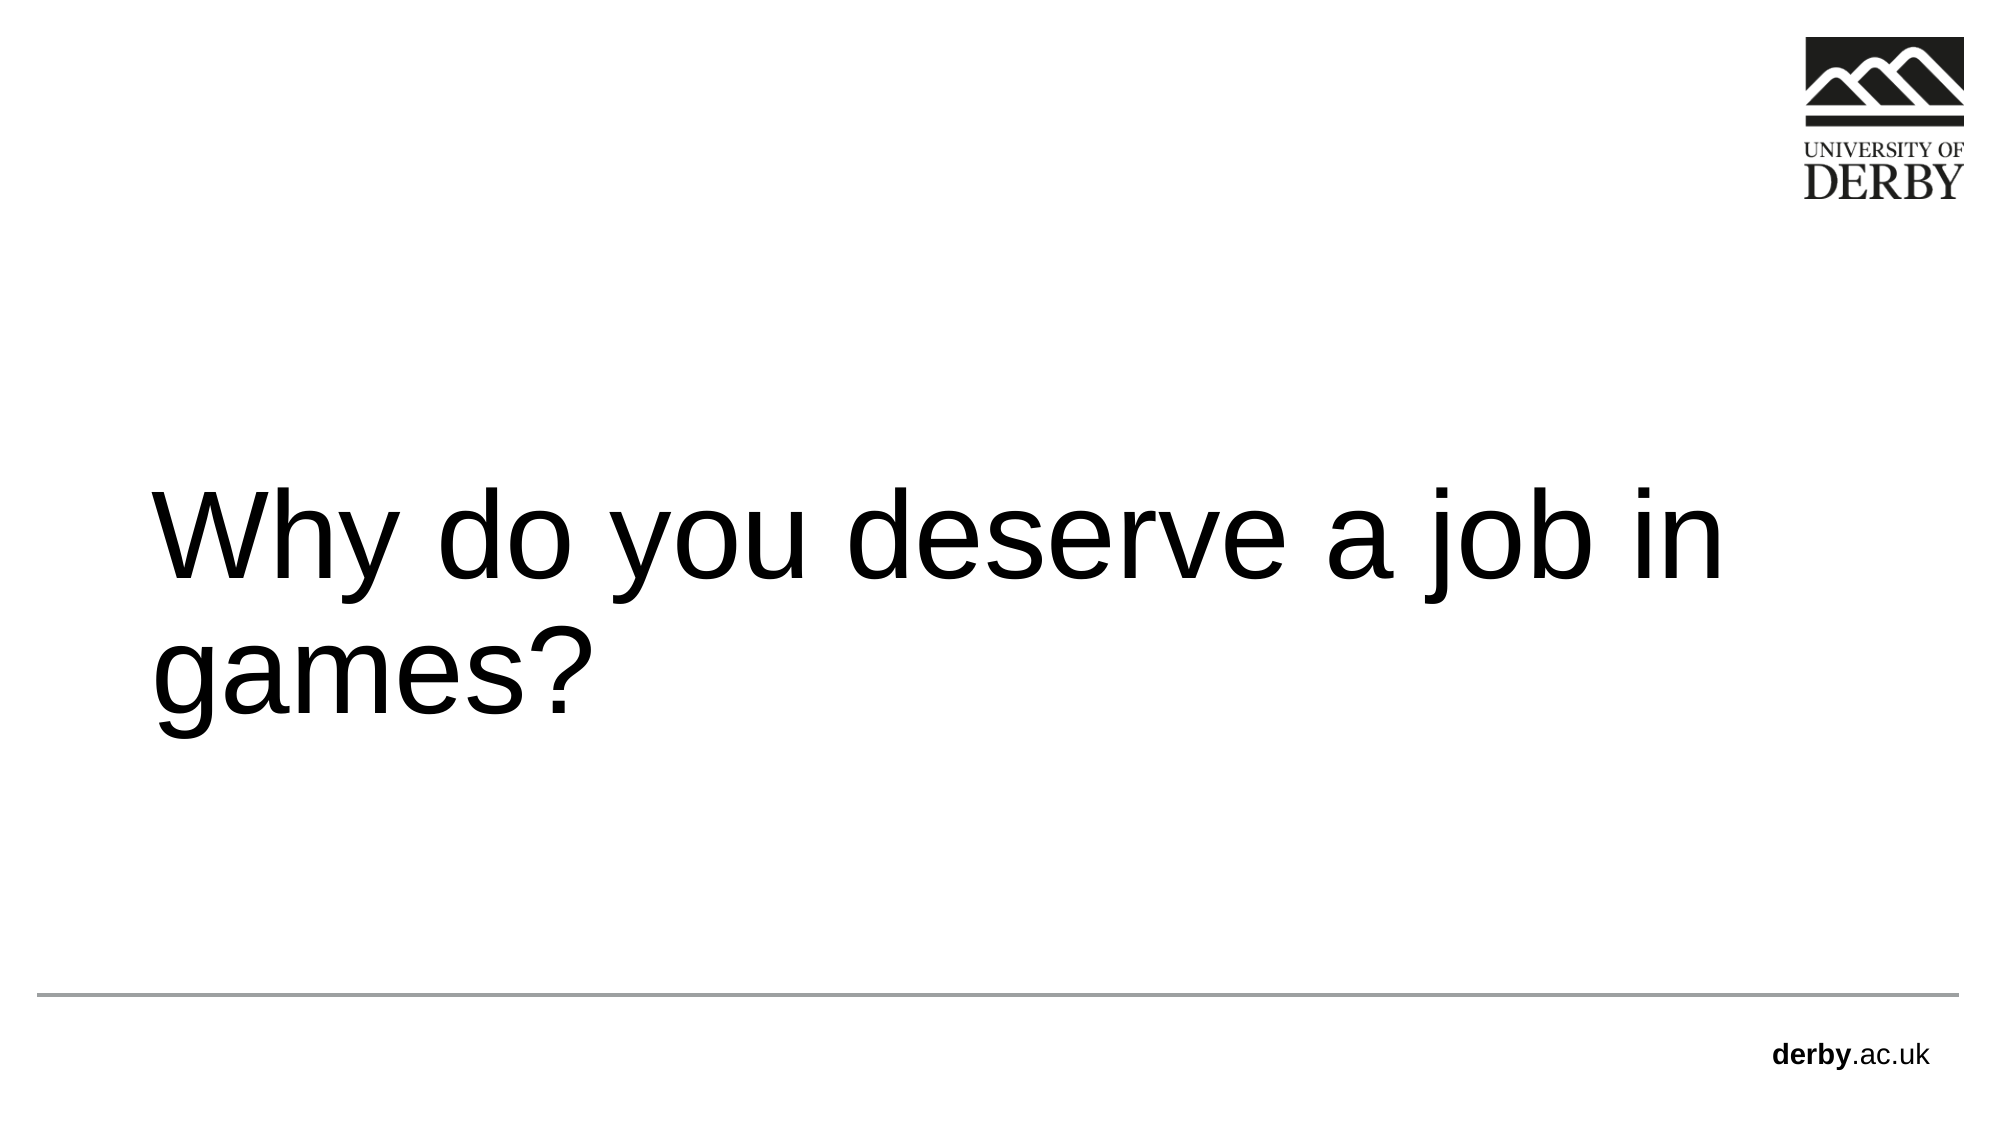

# Why do you deserve a job in games?